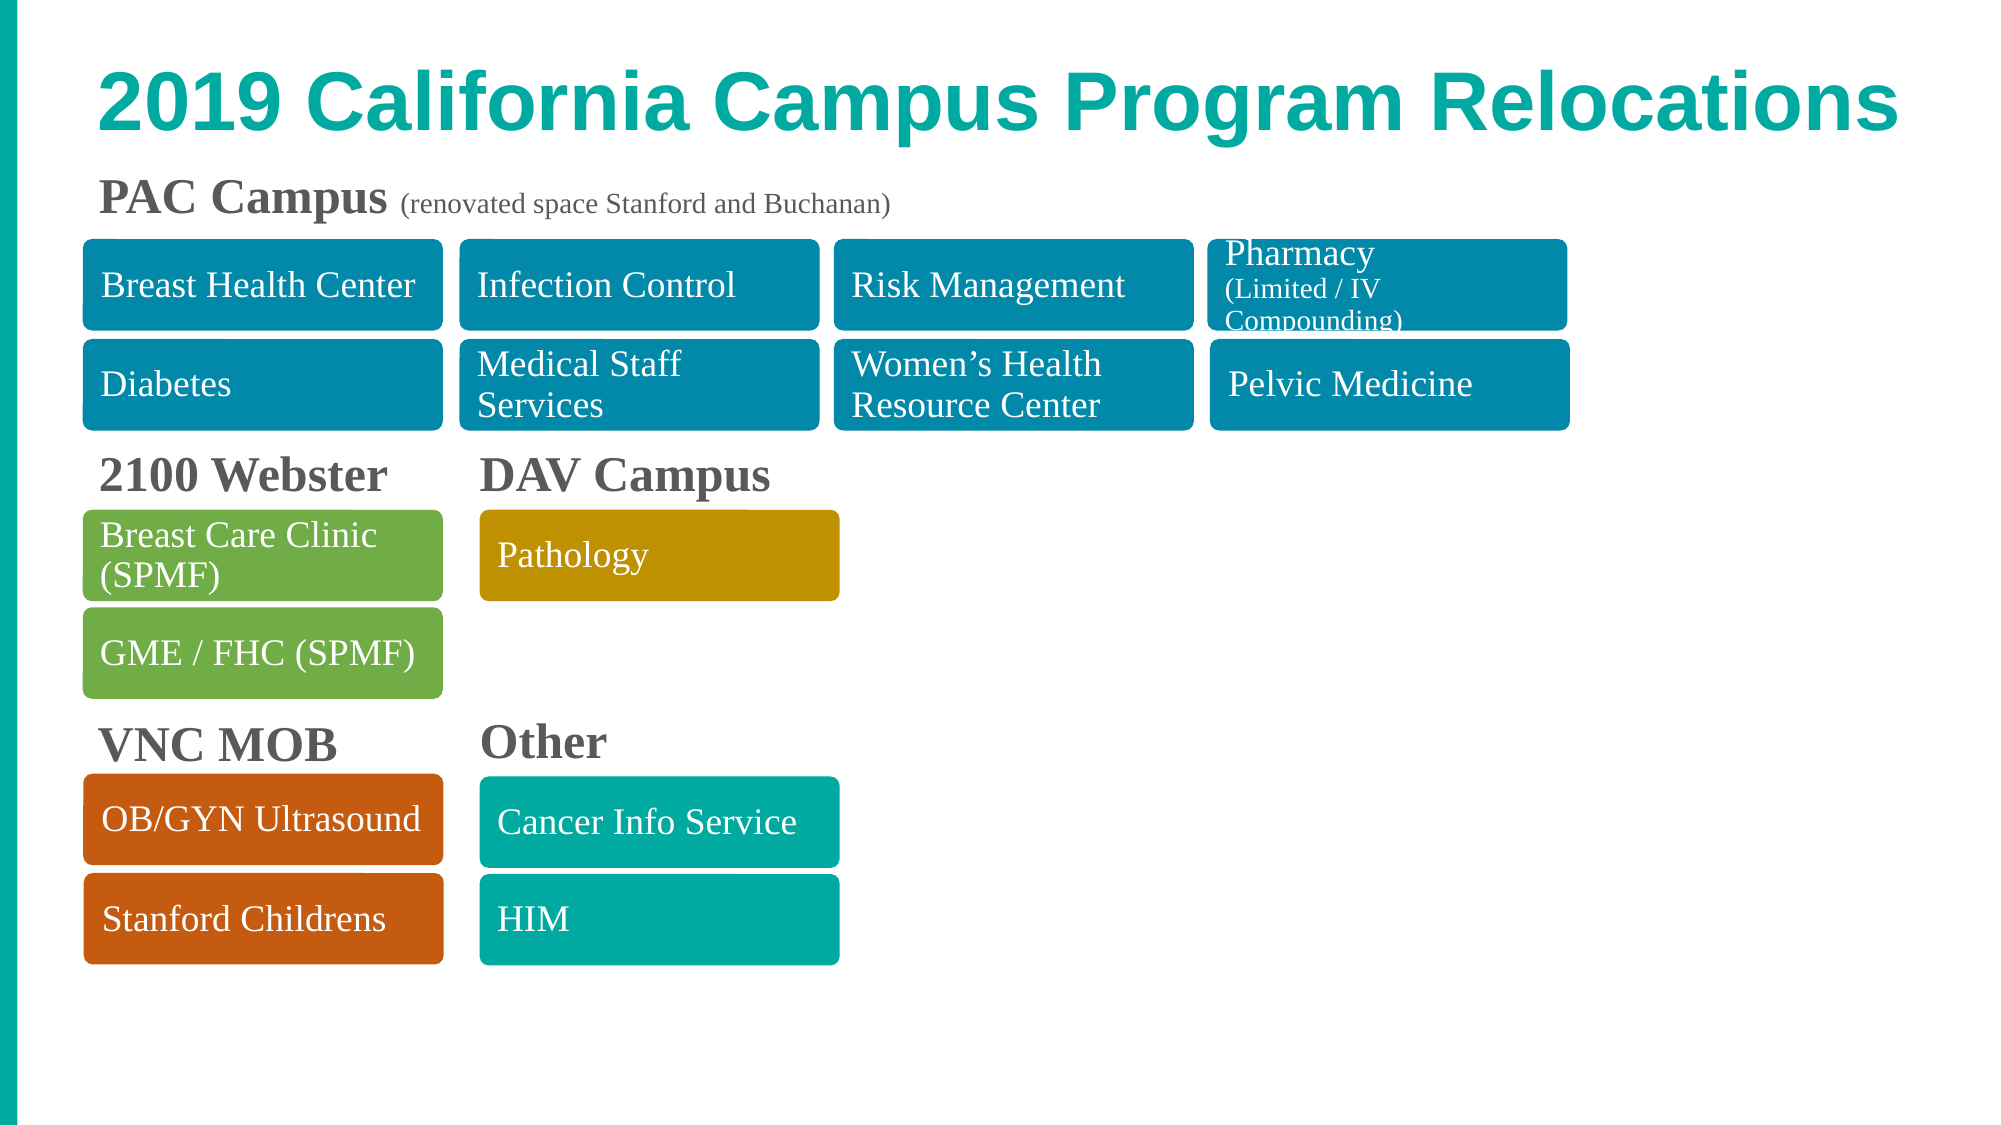

# 2019 California Campus Program Relocations
PAC Campus (renovated space Stanford and Buchanan)

Breast Health Center

Infection Control

Risk Management

Pharmacy
(Limited / IV Compounding)

Diabetes

Medical Staff Services

Women’s Health Resource Center

Pelvic Medicine
2100 Webster
DAV Campus

Breast Care Clinic (SPMF)

Pathology

GME / FHC (SPMF)
Other
VNC MOB

OB/GYN Ultrasound

Cancer Info Service

Stanford Childrens

HIM